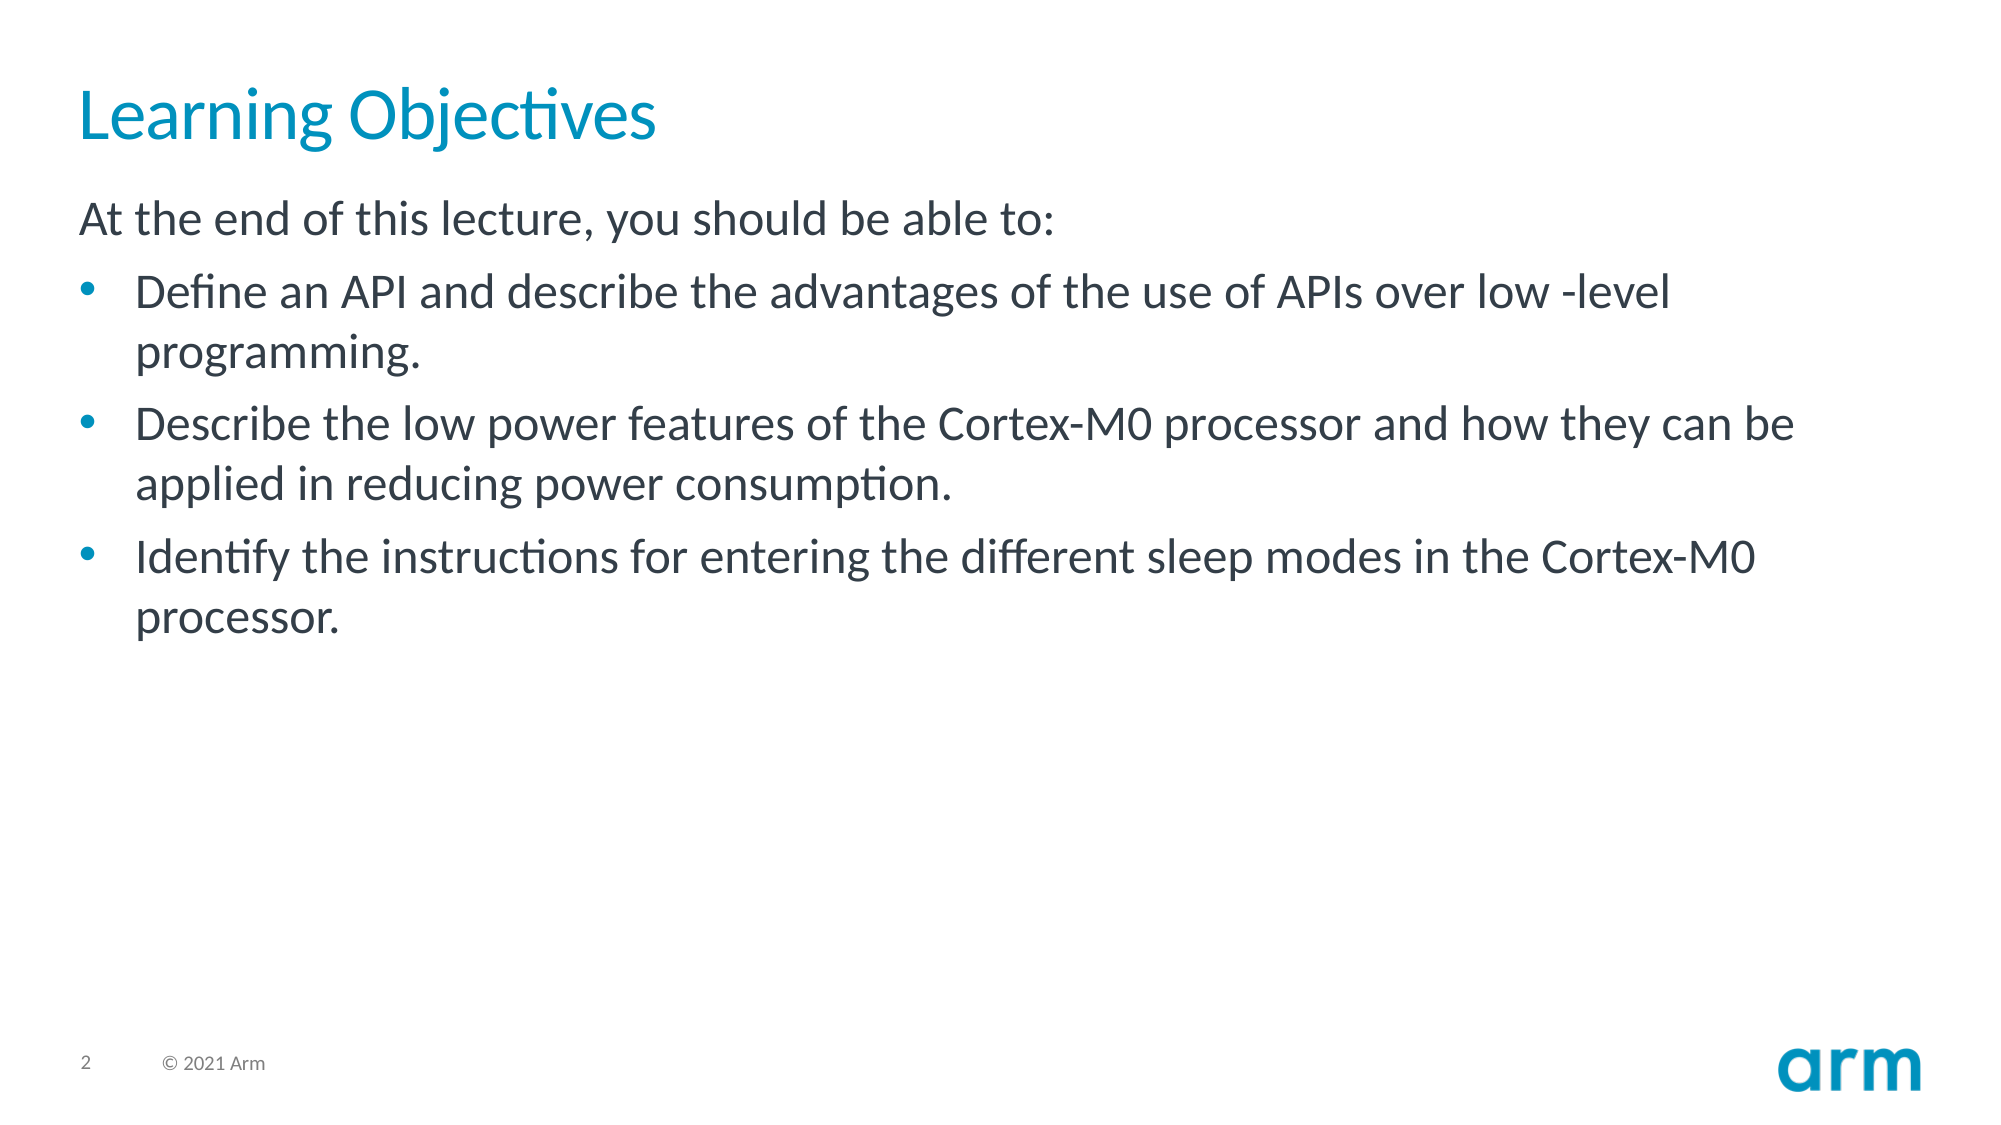

# Learning Objectives
At the end of this lecture, you should be able to:
Define an API and describe the advantages of the use of APIs over low -level programming.
Describe the low power features of the Cortex-M0 processor and how they can be applied in reducing power consumption.
Identify the instructions for entering the different sleep modes in the Cortex-M0 processor.